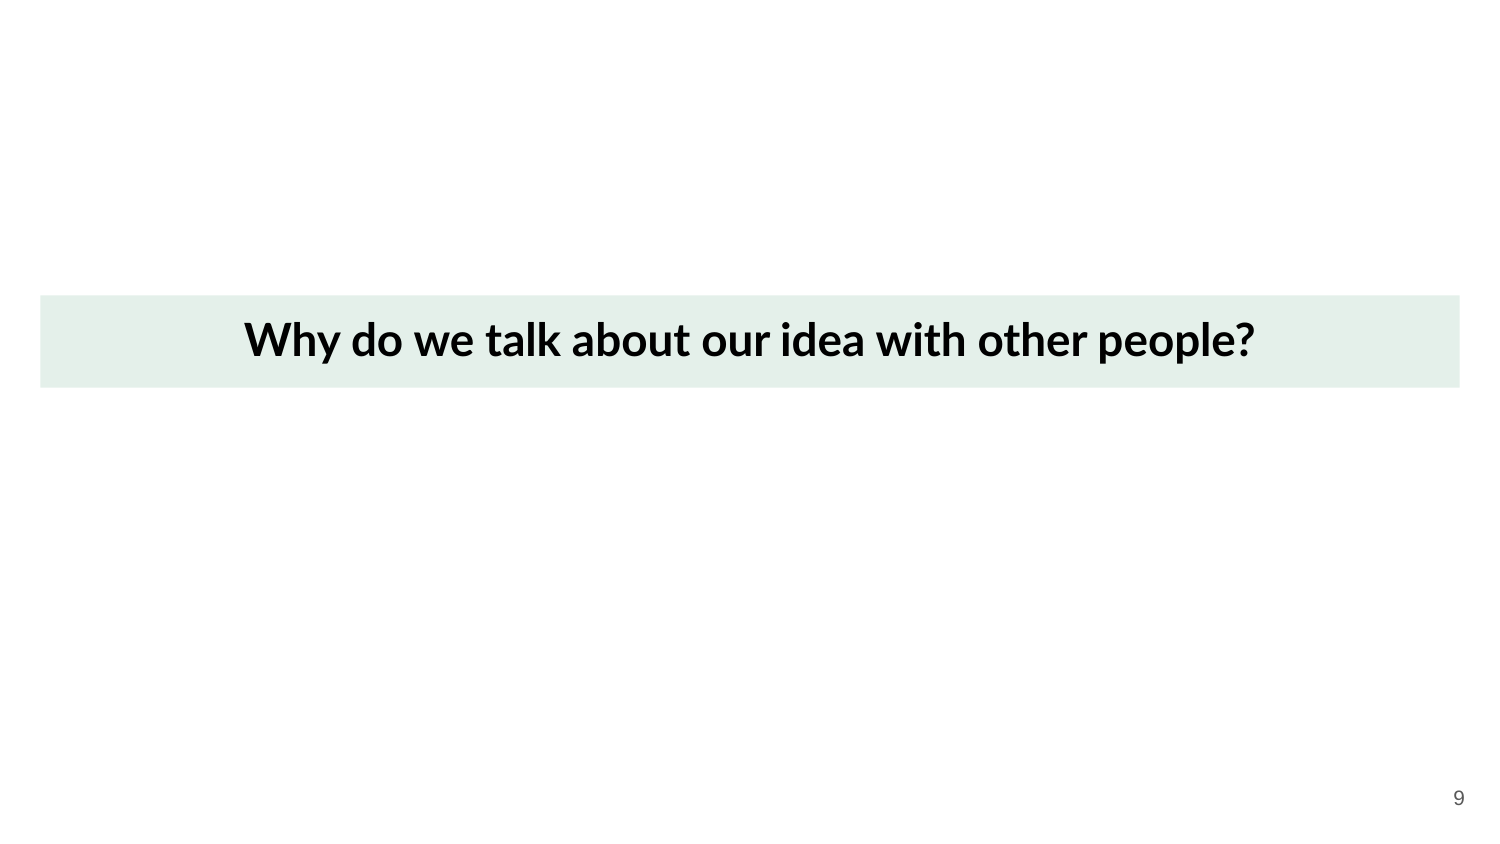

Why do we talk about our idea with other people?

9